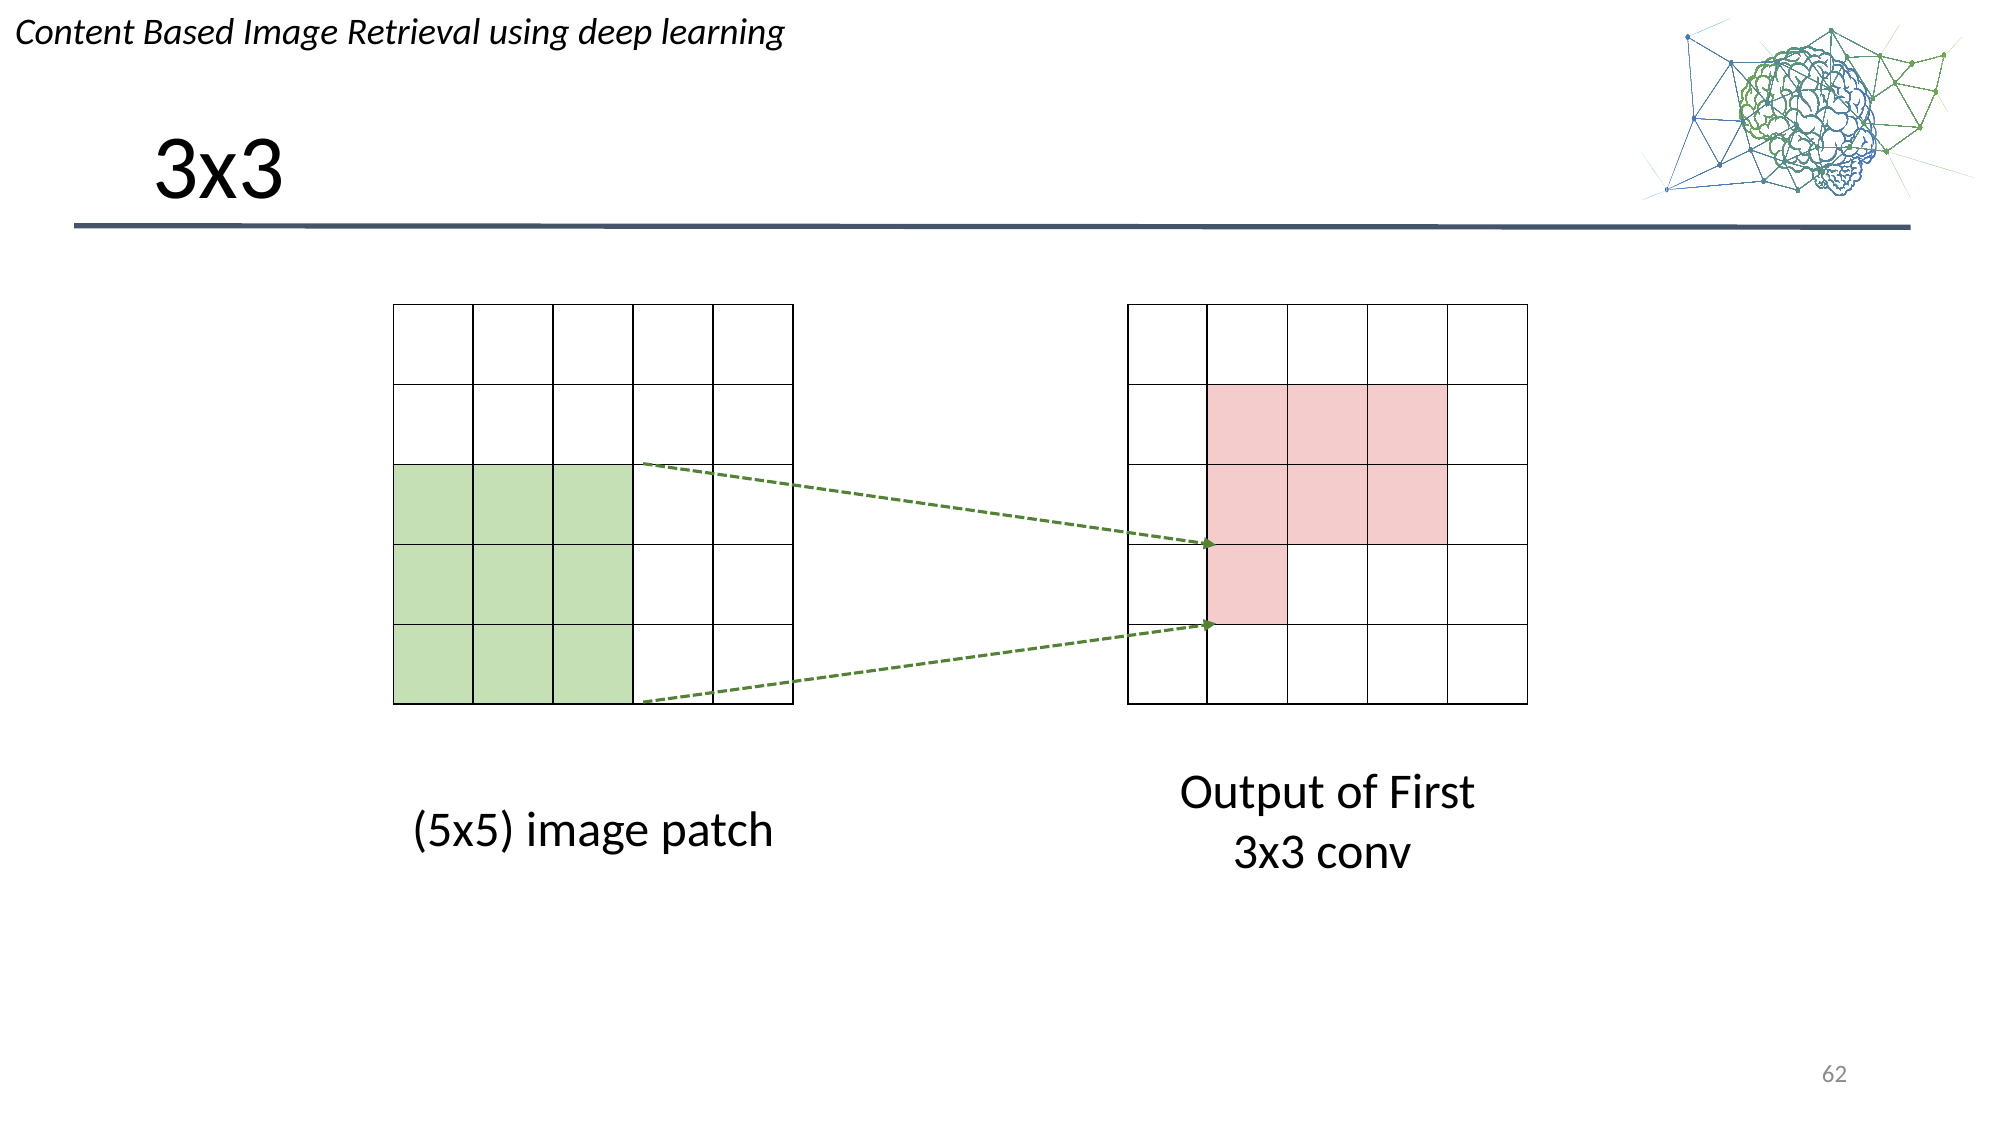

# 3x3
|  |  |  |  |  |
| --- | --- | --- | --- | --- |
|  |  |  |  |  |
|  |  |  |  |  |
|  |  |  |  |  |
|  |  |  |  |  |
|  |  |  |  |  |
| --- | --- | --- | --- | --- |
|  |  |  |  |  |
|  |  |  |  |  |
|  |  |  |  |  |
|  |  |  |  |  |
Output of First 3x3 conv
(5x5) image patch
62